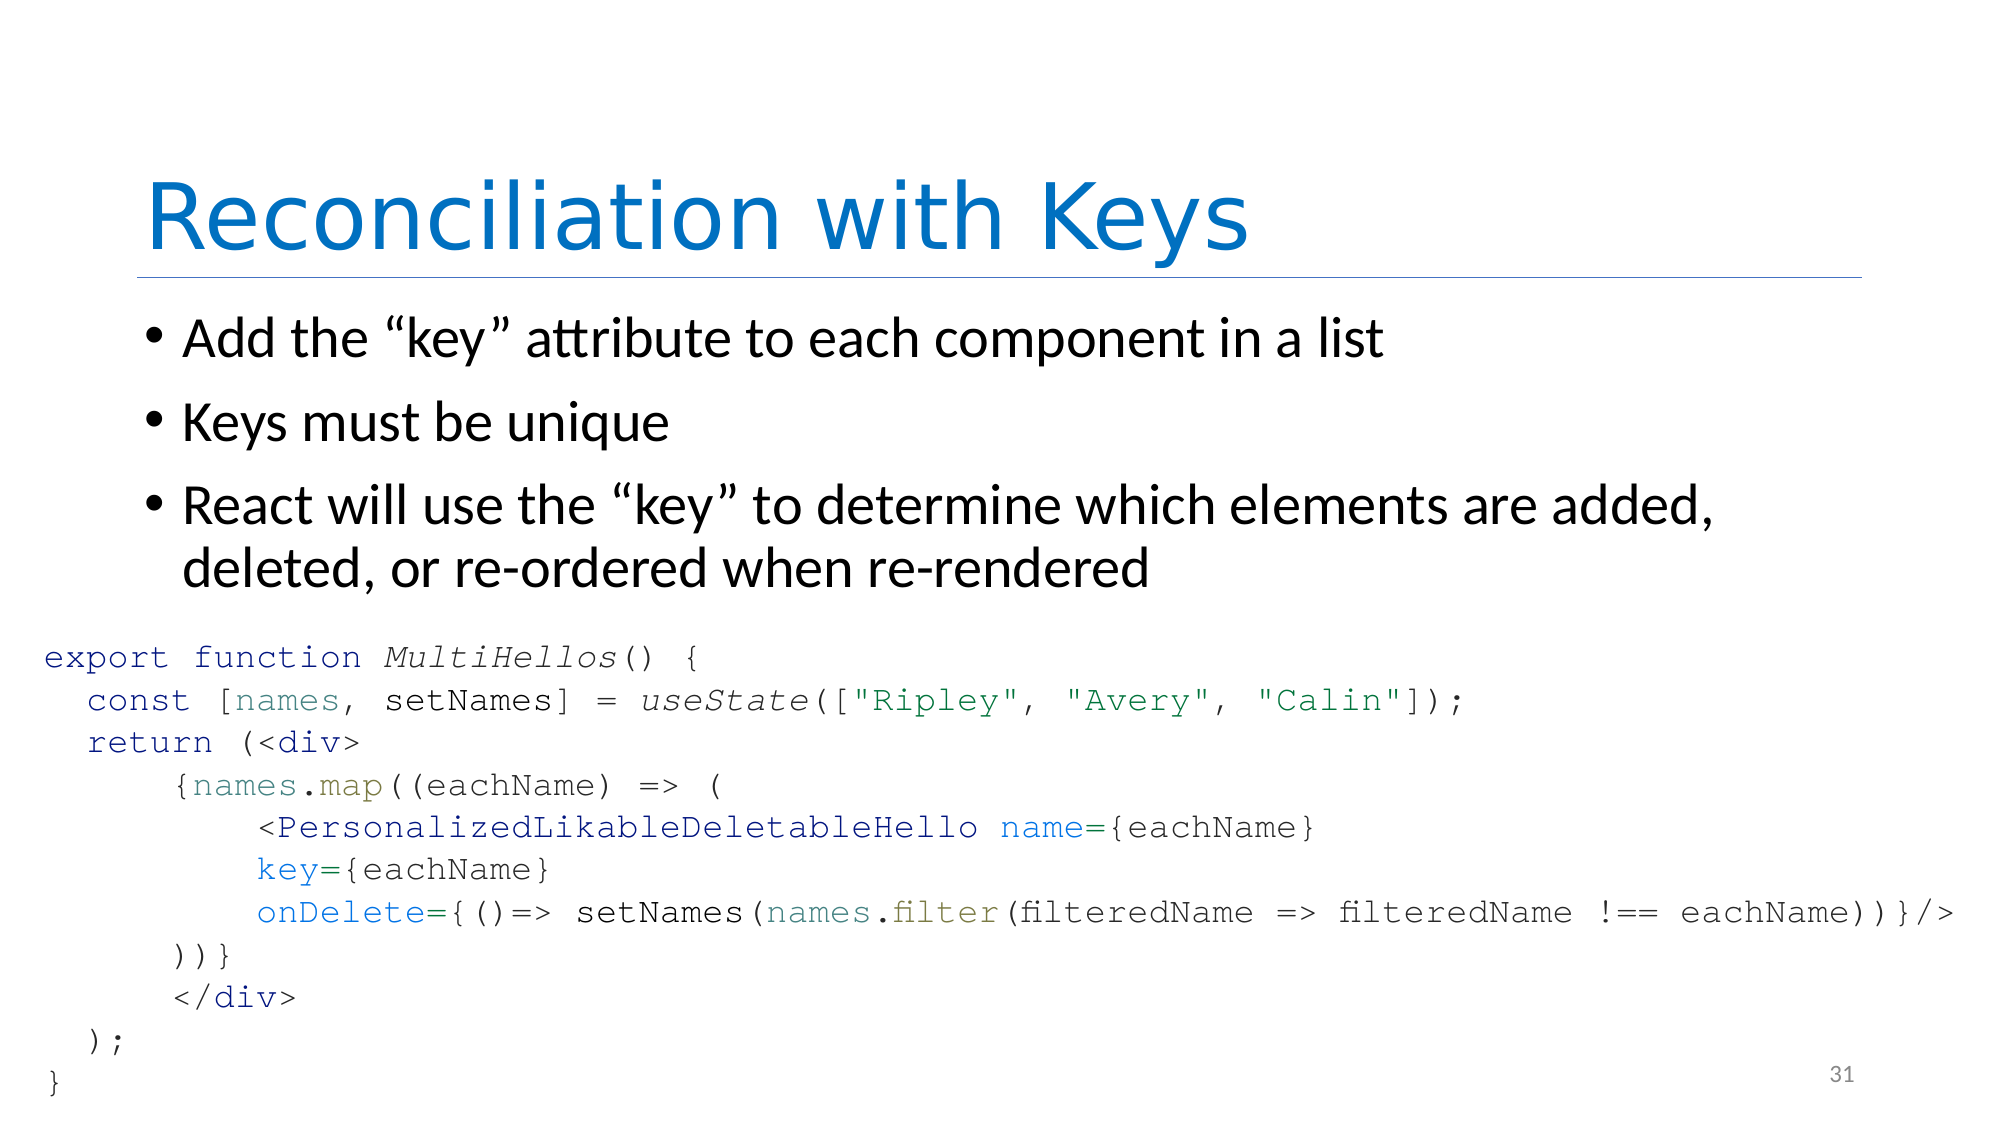

# Reconciliation with Keys
Add the “key” attribute to each component in a list
Keys must be unique
React will use the “key” to determine which elements are added, deleted, or re-ordered when re-rendered
export function MultiHellos() {
  const [names, setNames] = useState(["Ripley", "Avery", "Calin"]);
  return (<div>
      {names.map((eachName) => (
          <PersonalizedLikableDeletableHello name={eachName}
          key={eachName}
          onDelete={()=> setNames(names.filter(filteredName => filteredName !== eachName))}/>
      ))}
      </div>
  );
}

31